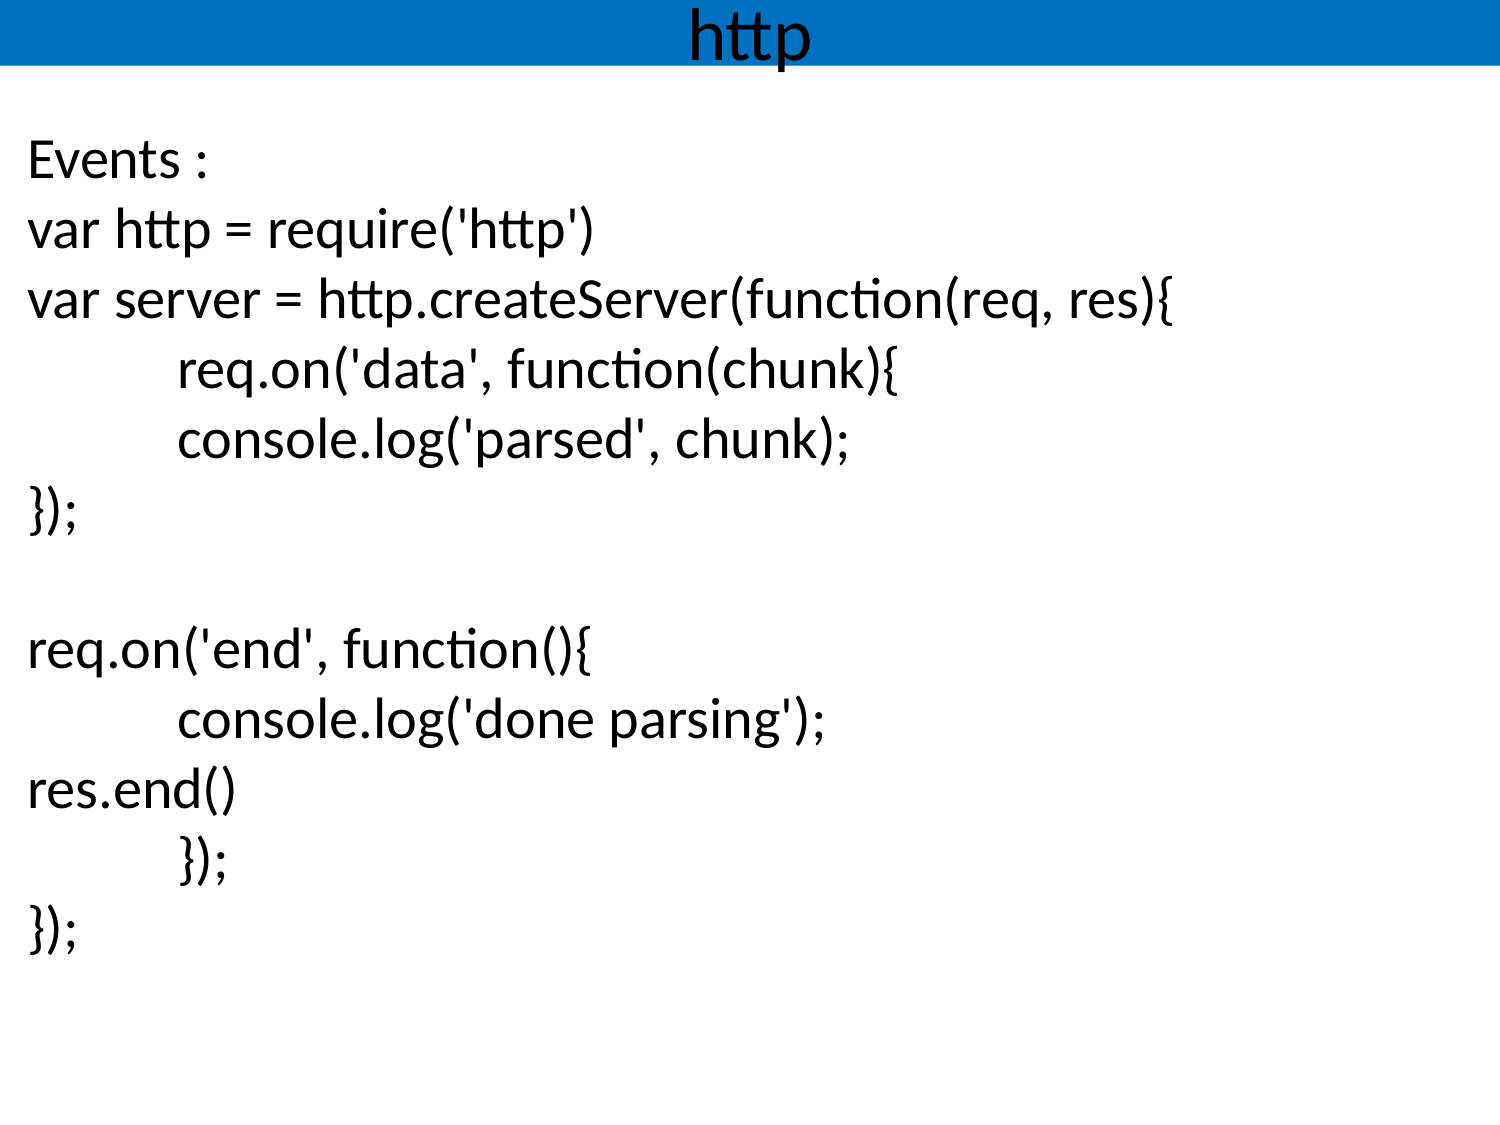

http
Events :
var http = require('http')
var server = http.createServer(function(req, res){
	req.on('data', function(chunk){
	console.log('parsed', chunk);
});

req.on('end', function(){
	console.log('done parsing');
res.end()
	});
});